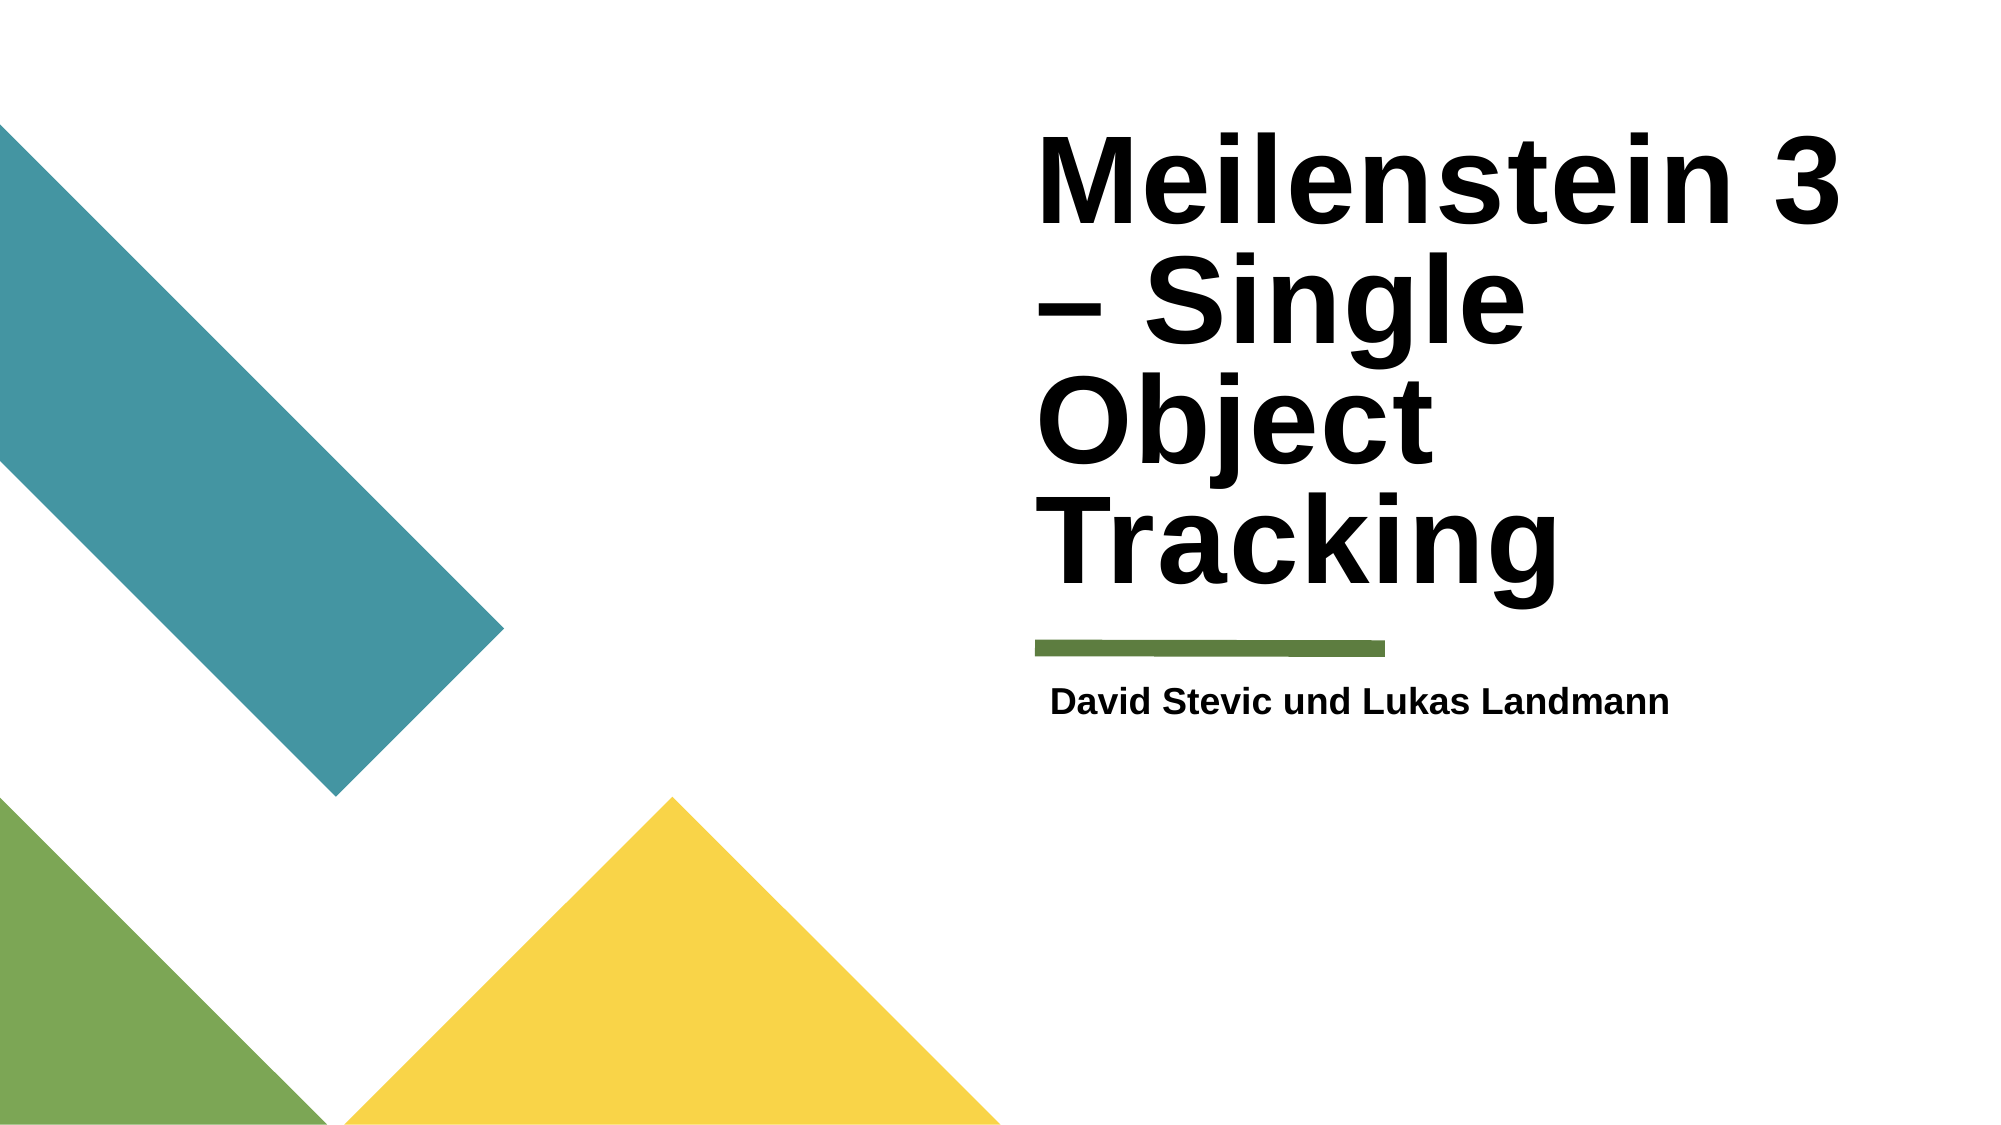

# Meilenstein 3 – Single Object Tracking
David Stevic und Lukas Landmann